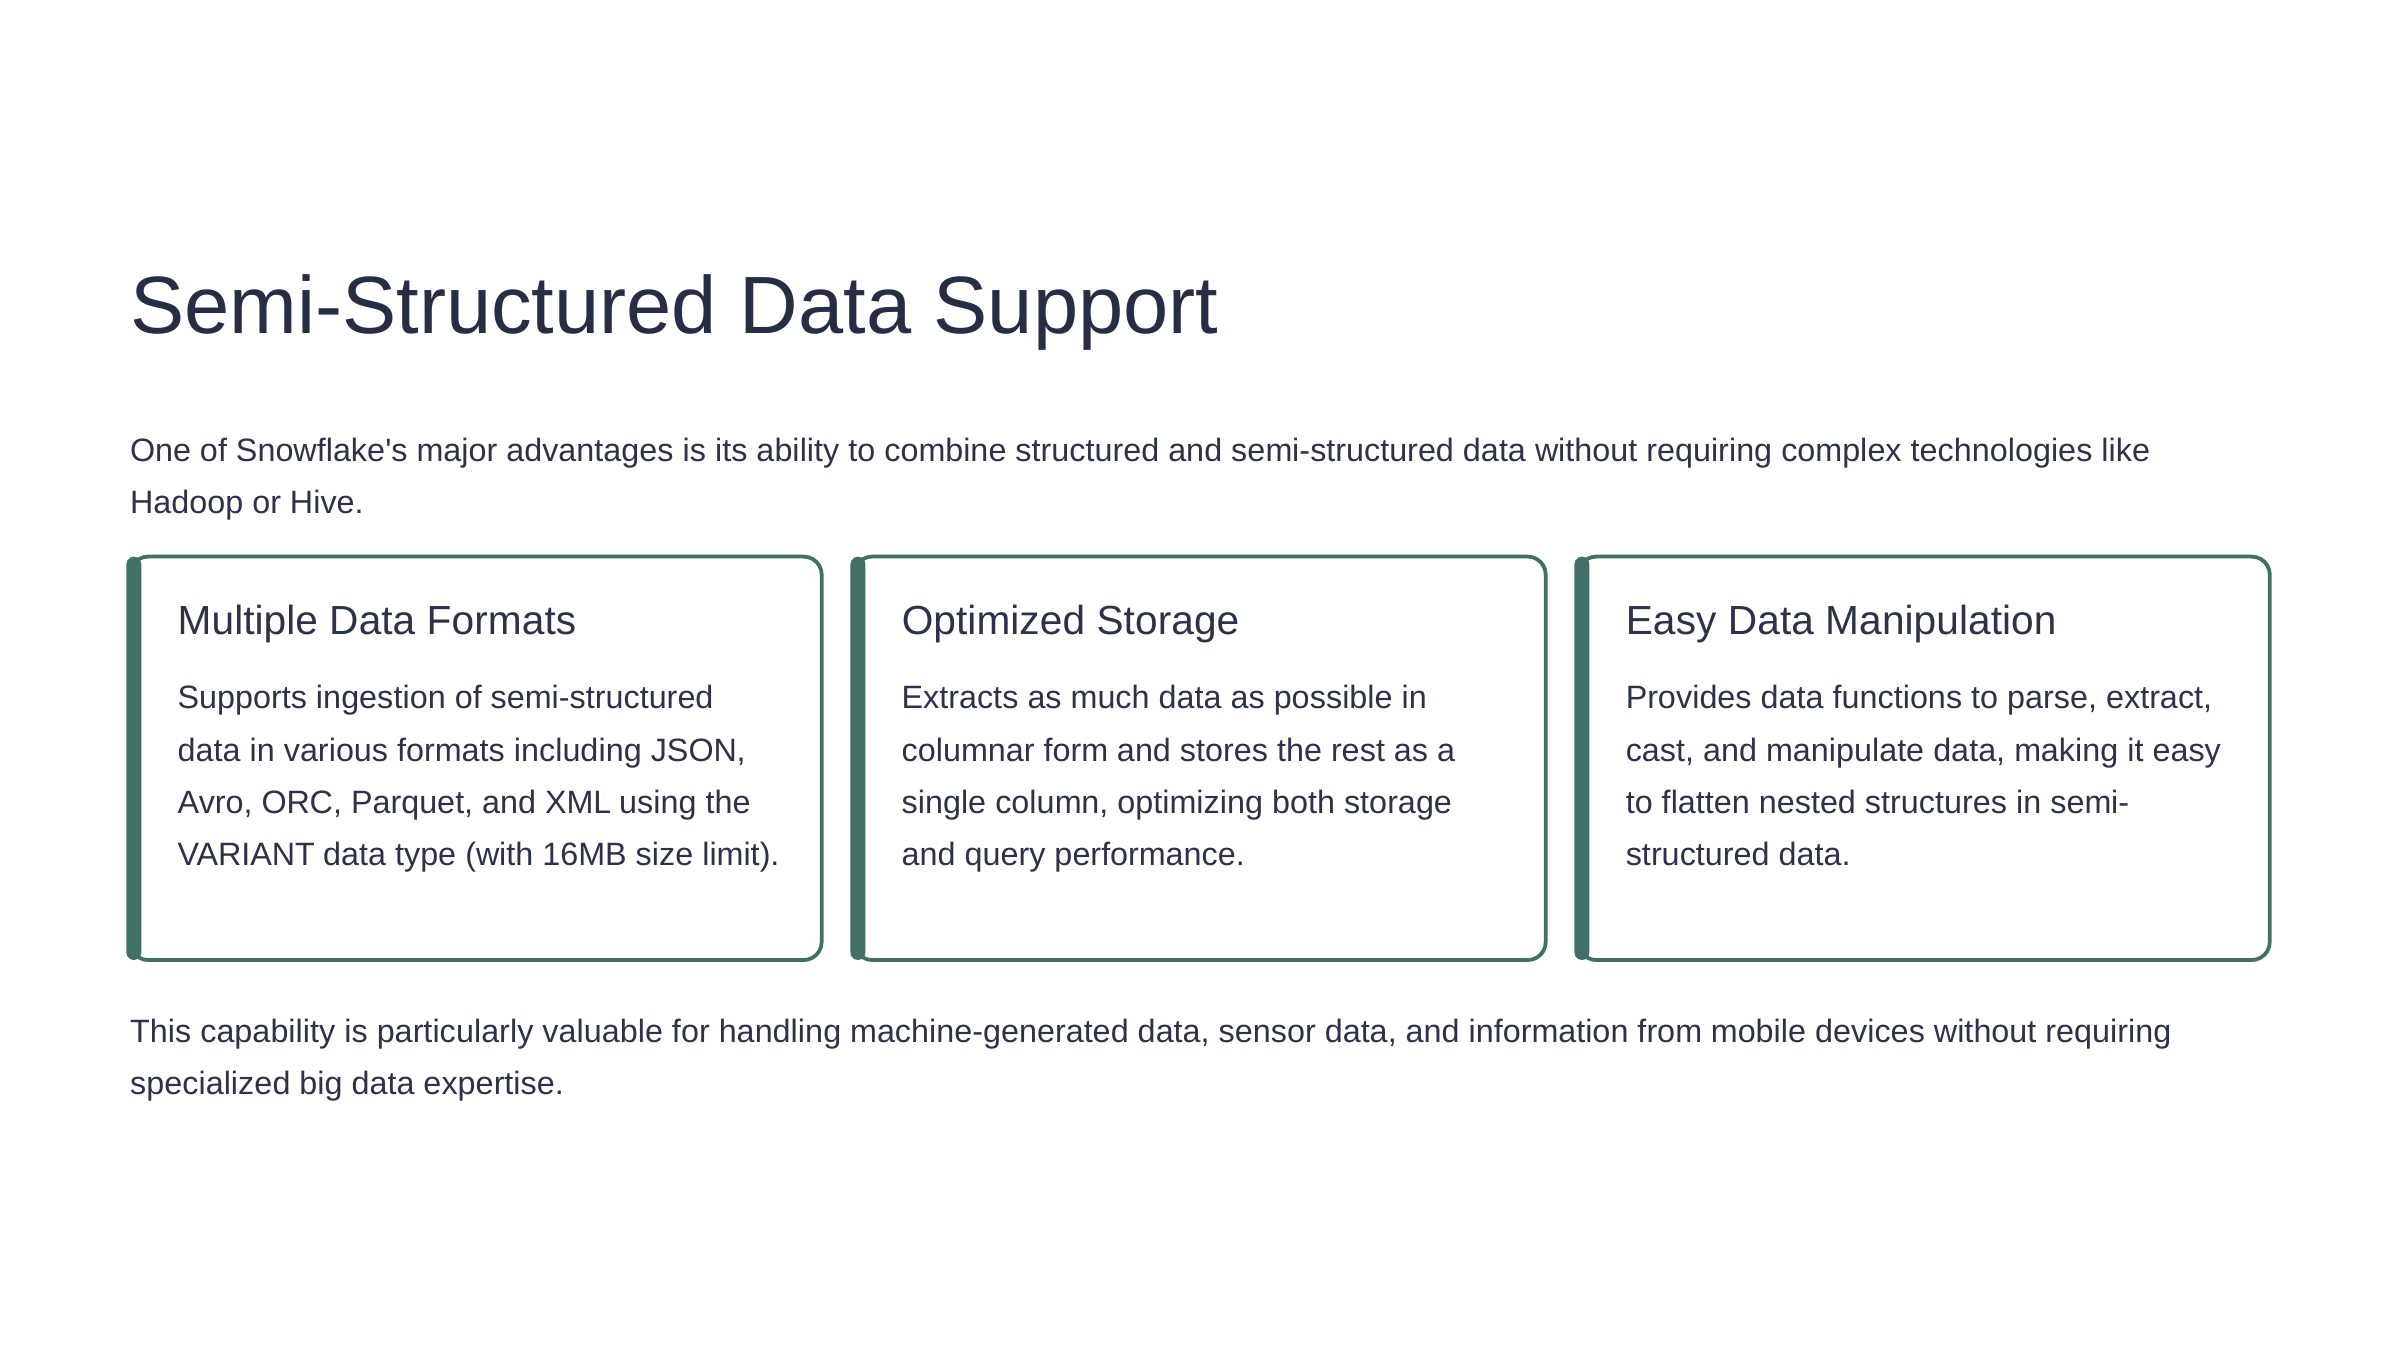

Semi-Structured Data Support
One of Snowflake's major advantages is its ability to combine structured and semi-structured data without requiring complex technologies like Hadoop or Hive.

Multiple Data Formats
Optimized Storage
Easy Data Manipulation
Supports ingestion of semi-structured data in various formats including JSON, Avro, ORC, Parquet, and XML using the VARIANT data type (with 16MB size limit).
Extracts as much data as possible in columnar form and stores the rest as a single column, optimizing both storage and query performance.
Provides data functions to parse, extract, cast, and manipulate data, making it easy to flatten nested structures in semi-structured data.
This capability is particularly valuable for handling machine-generated data, sensor data, and information from mobile devices without requiring specialized big data expertise.